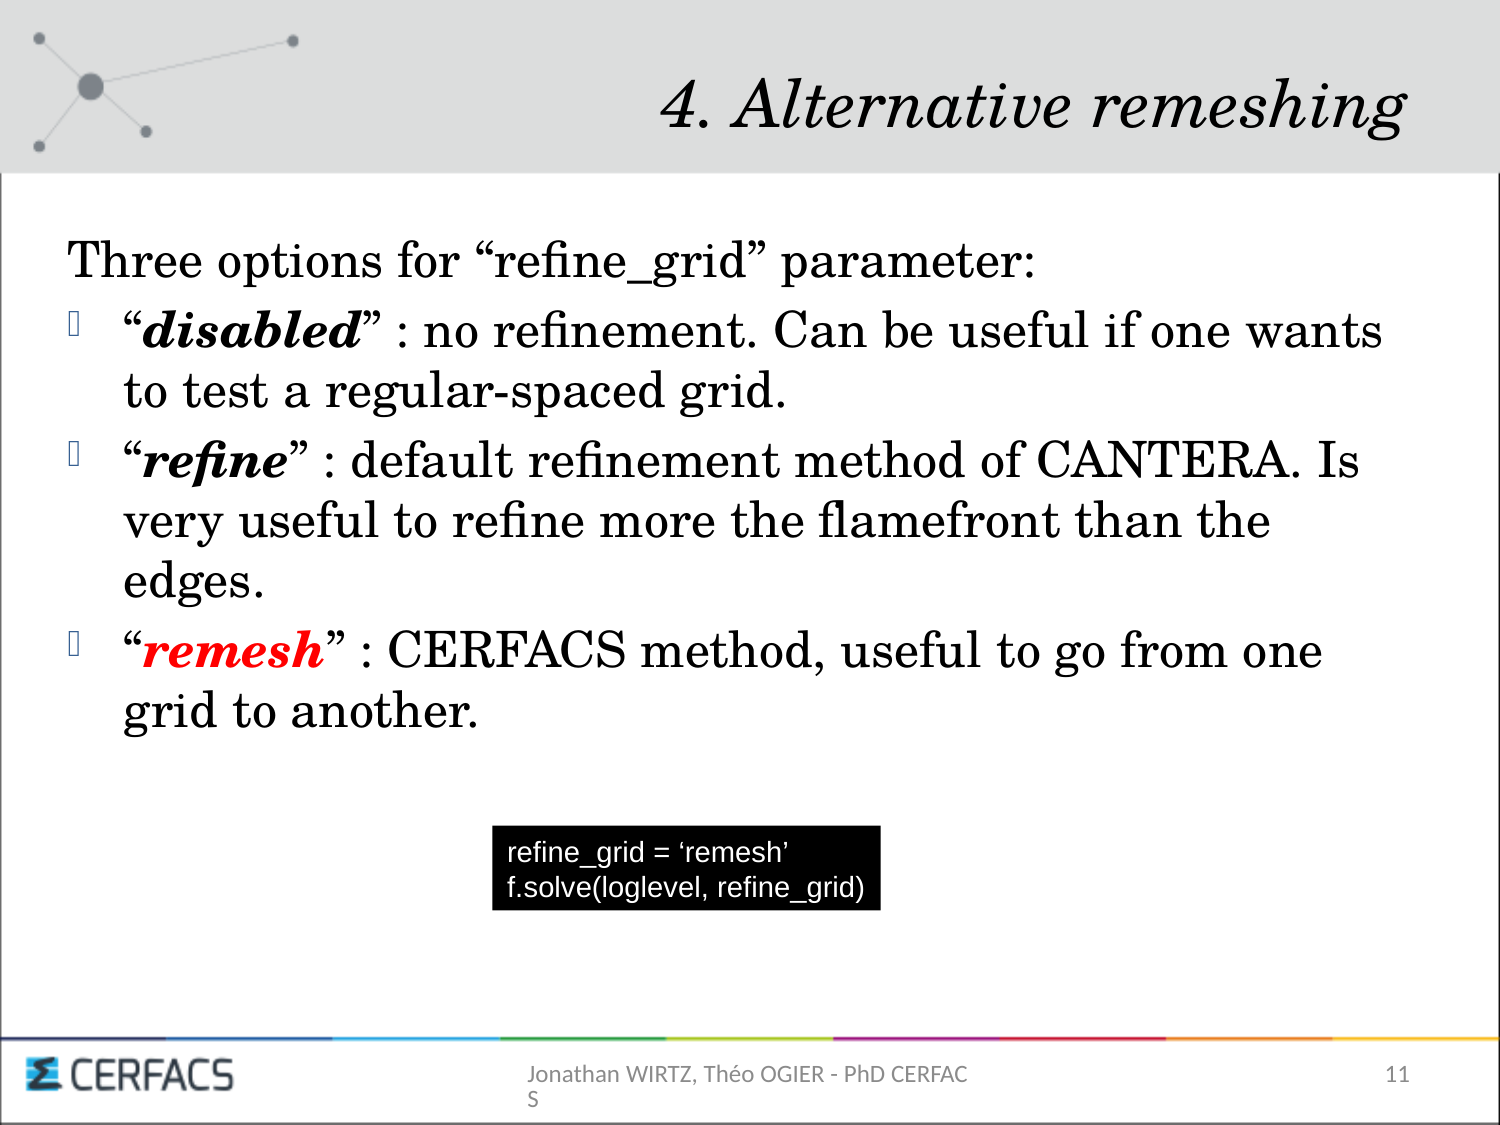

# 4. Alternative remeshing
Three options for “refine_grid” parameter:
“disabled” : no refinement. Can be useful if one wants to test a regular-spaced grid.
“refine” : default refinement method of CANTERA. Is very useful to refine more the flamefront than the edges.
“remesh” : CERFACS method, useful to go from one grid to another.
refine_grid = ‘remesh’
f.solve(loglevel, refine_grid)
Jonathan WIRTZ, Théo OGIER - PhD CERFACS
11